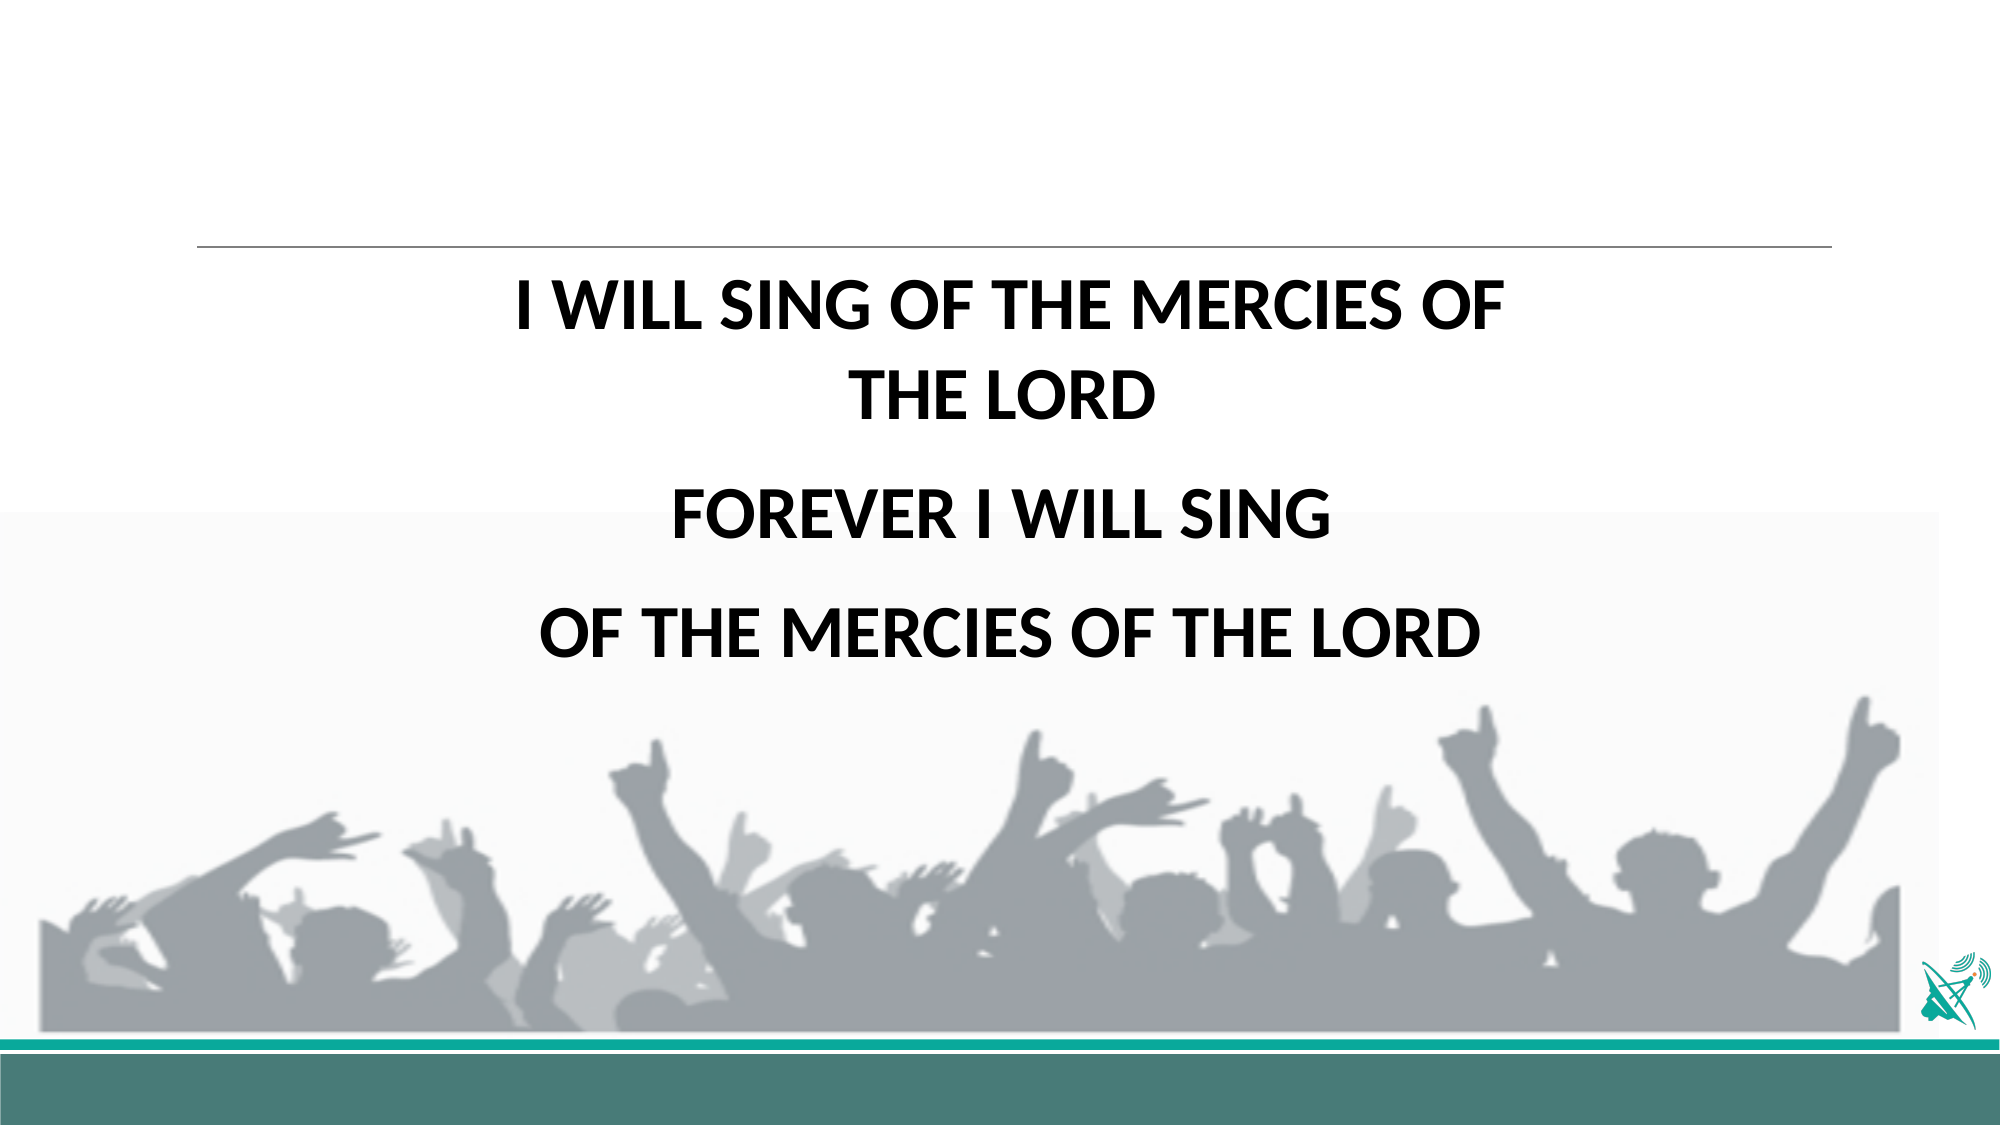

I WILL SING OF THE MERCIES OF THE LORD
FOREVER I WILL SING
OF THE MERCIES OF THE LORD